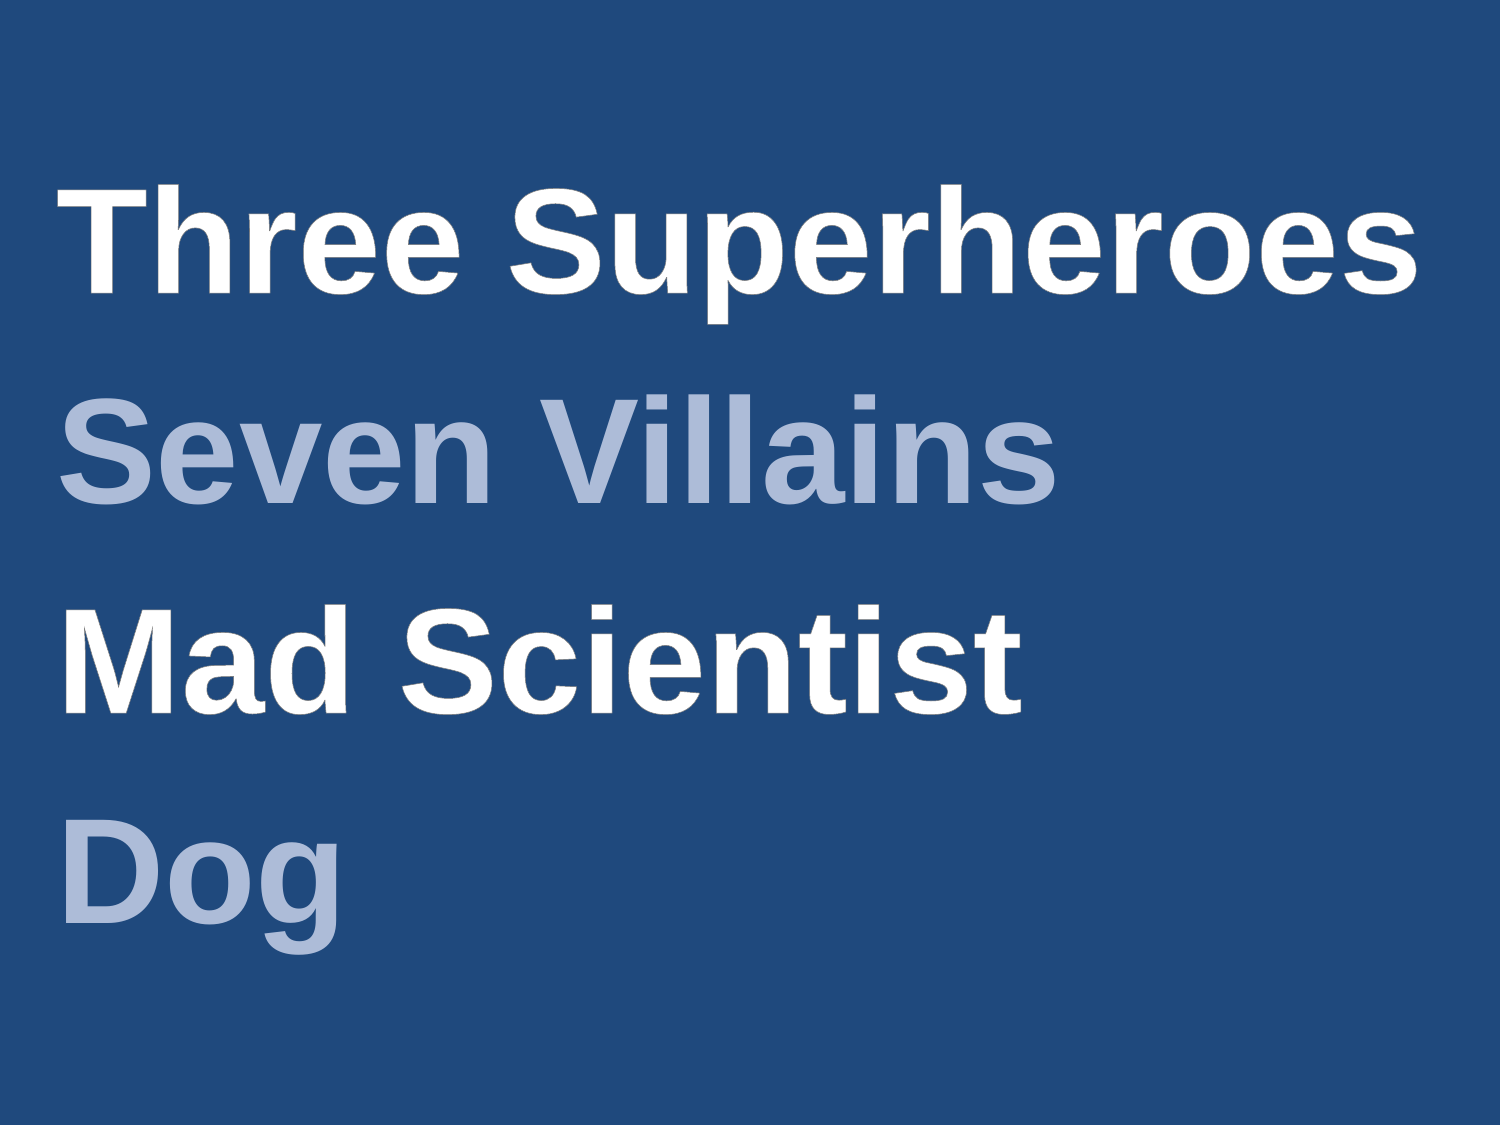

Three Superheroes
Seven Villains
Mad Scientist
Dog